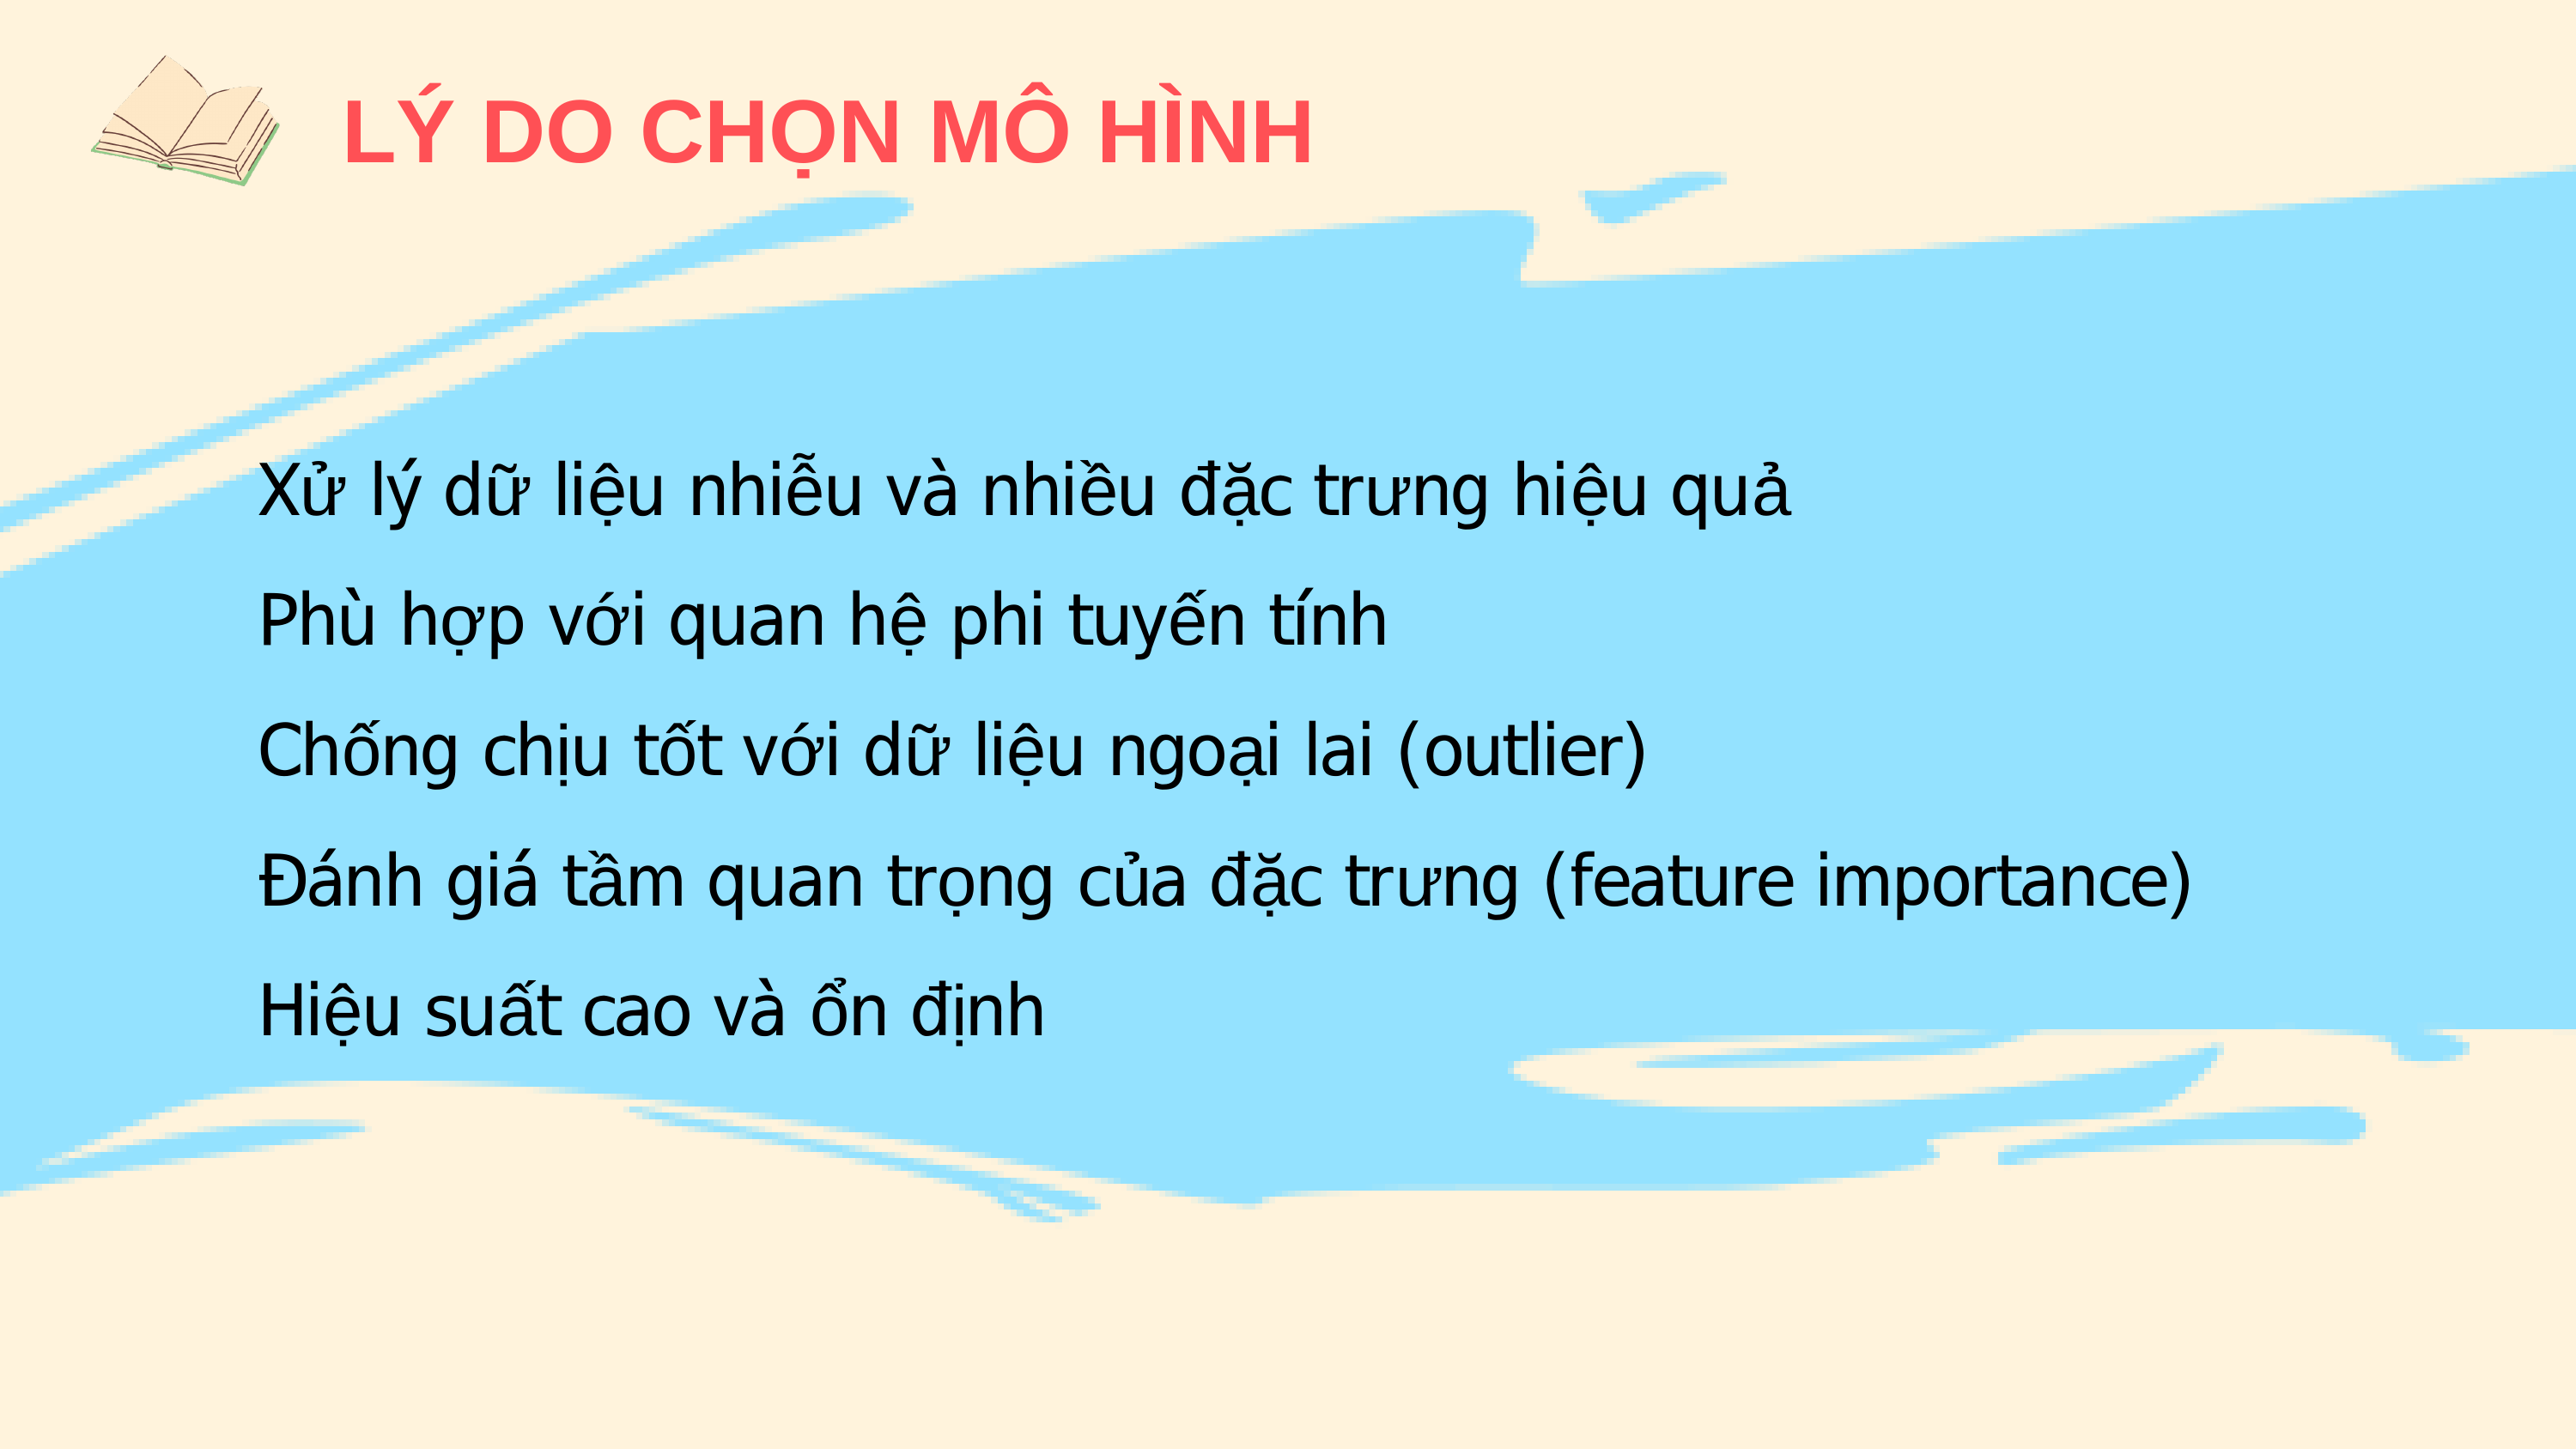

LÝ DO CHỌN MÔ HÌNH

Xử lý dữ liệu nhiễu và nhiều đặc trưng hiệu quả
Phù hợp với quan hệ phi tuyến tính
Chống chịu tốt với dữ liệu ngoại lai (outlier)
Đánh giá tầm quan trọng của đặc trưng (feature importance)
Hiệu suất cao và ổn định